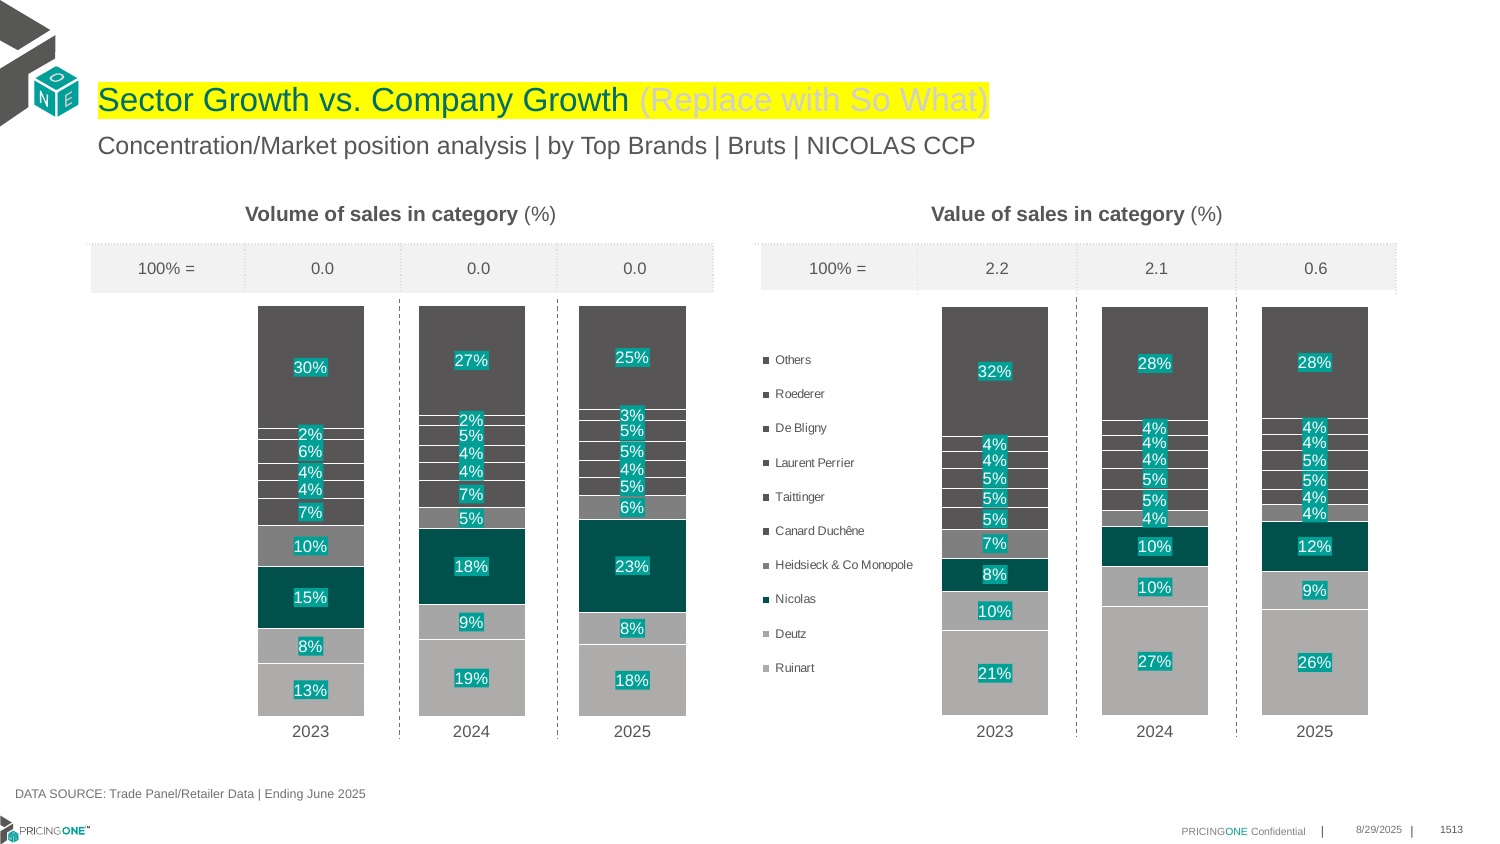

# Sector Growth vs. Company Growth (Replace with So What)
Concentration/Market position analysis | by Top Brands | Bruts | NICOLAS CCP
| Volume of sales in category (%) |  |  |  |
| --- | --- | --- | --- |
| 100% = | 0.0 | 0.0 | 0.0 |
| Value of sales in category (%) |  |  |  |
| --- | --- | --- | --- |
| 100% = | 2.2 | 2.1 | 0.6 |

### Chart

| Category | Ruinart | Deutz | Nicolas | Heidsieck & Co Monopole | Canard Duchêne | Taittinger | Laurent Perrier | De Bligny | Roederer | Others |
|---|---|---|---|---|---|---|---|---|---|---|
| 2023 | 0.12934461816141857 | 0.08319715115002806 | 0.152345179150711 | 0.0989536330154394 | 0.06668455328178736 | 0.04239127783604478 | 0.042415668674845725 | 0.05895265738188736 | 0.024854264738164347 | 0.30086099660967336 |
| 2024 | 0.18655883993307307 | 0.08550930385843938 | 0.18404907975460122 | 0.05209653703797597 | 0.06586219135020027 | 0.04446585205090504 | 0.040587131775084925 | 0.04946002129493485 | 0.023830046139025503 | 0.26758099680575975 |
| 2025 | 0.17544462582696108 | 0.07775582094681674 | 0.22630810207062463 | 0.056791820603144604 | 0.04510696795257325 | 0.04132657444797663 | 0.04691124667067618 | 0.0510353123120543 | 0.026033164361199415 | 0.25328636480797323 |

### Chart

| Category | Ruinart | Deutz | Nicolas | Heidsieck & Co Monopole | Canard Duchêne | Taittinger | Laurent Perrier | De Bligny | Roederer | Others |
|---|---|---|---|---|---|---|---|---|---|---|
| 2023 | 0.20780632653448475 | 0.09645954175226742 | 0.08069619740557382 | 0.06939712844256214 | 0.05293771627738858 | 0.047929637910519185 | 0.04925698000054612 | 0.040283999372428214 | 0.03704293359263094 | 0.31818953871159883 |
| 2024 | 0.2658332905442307 | 0.09737710580733701 | 0.09978807724444402 | 0.03838742653889063 | 0.05134458920127527 | 0.0511788786765564 | 0.044576131149377536 | 0.03601659905988452 | 0.035434978457631786 | 0.28006292332037214 |
| 2025 | 0.25970124434460123 | 0.09305444870451365 | 0.12237153381316633 | 0.03987330651790589 | 0.036632237498509676 | 0.04621111815312404 | 0.04961533875916943 | 0.03797196302734044 | 0.03909833648132228 | 0.27547047270034697 |
DATA SOURCE: Trade Panel/Retailer Data | Ending June 2025

8/29/2025
1513